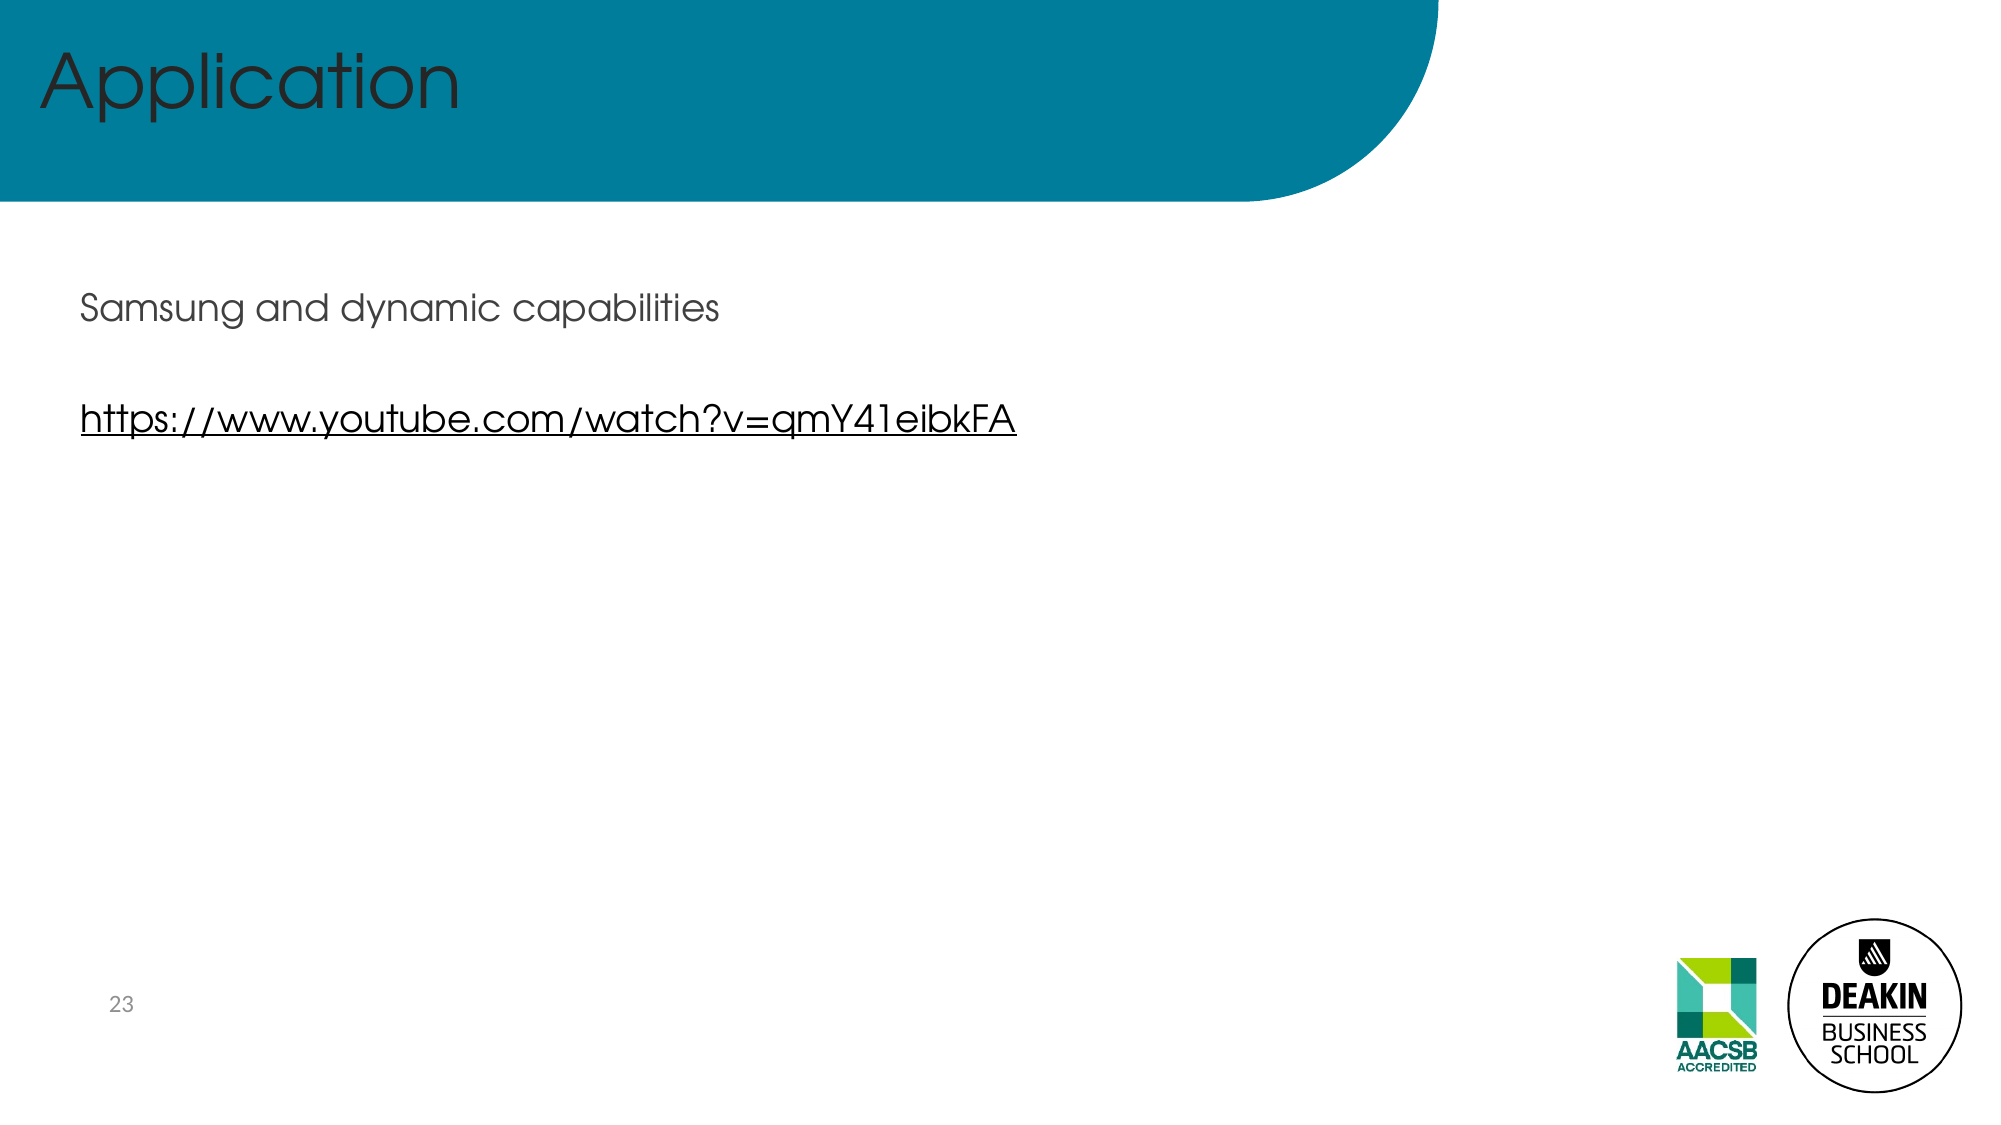

# Application
Samsung and dynamic capabilities
https://www.youtube.com/watch?v=qmY41eibkFA
23